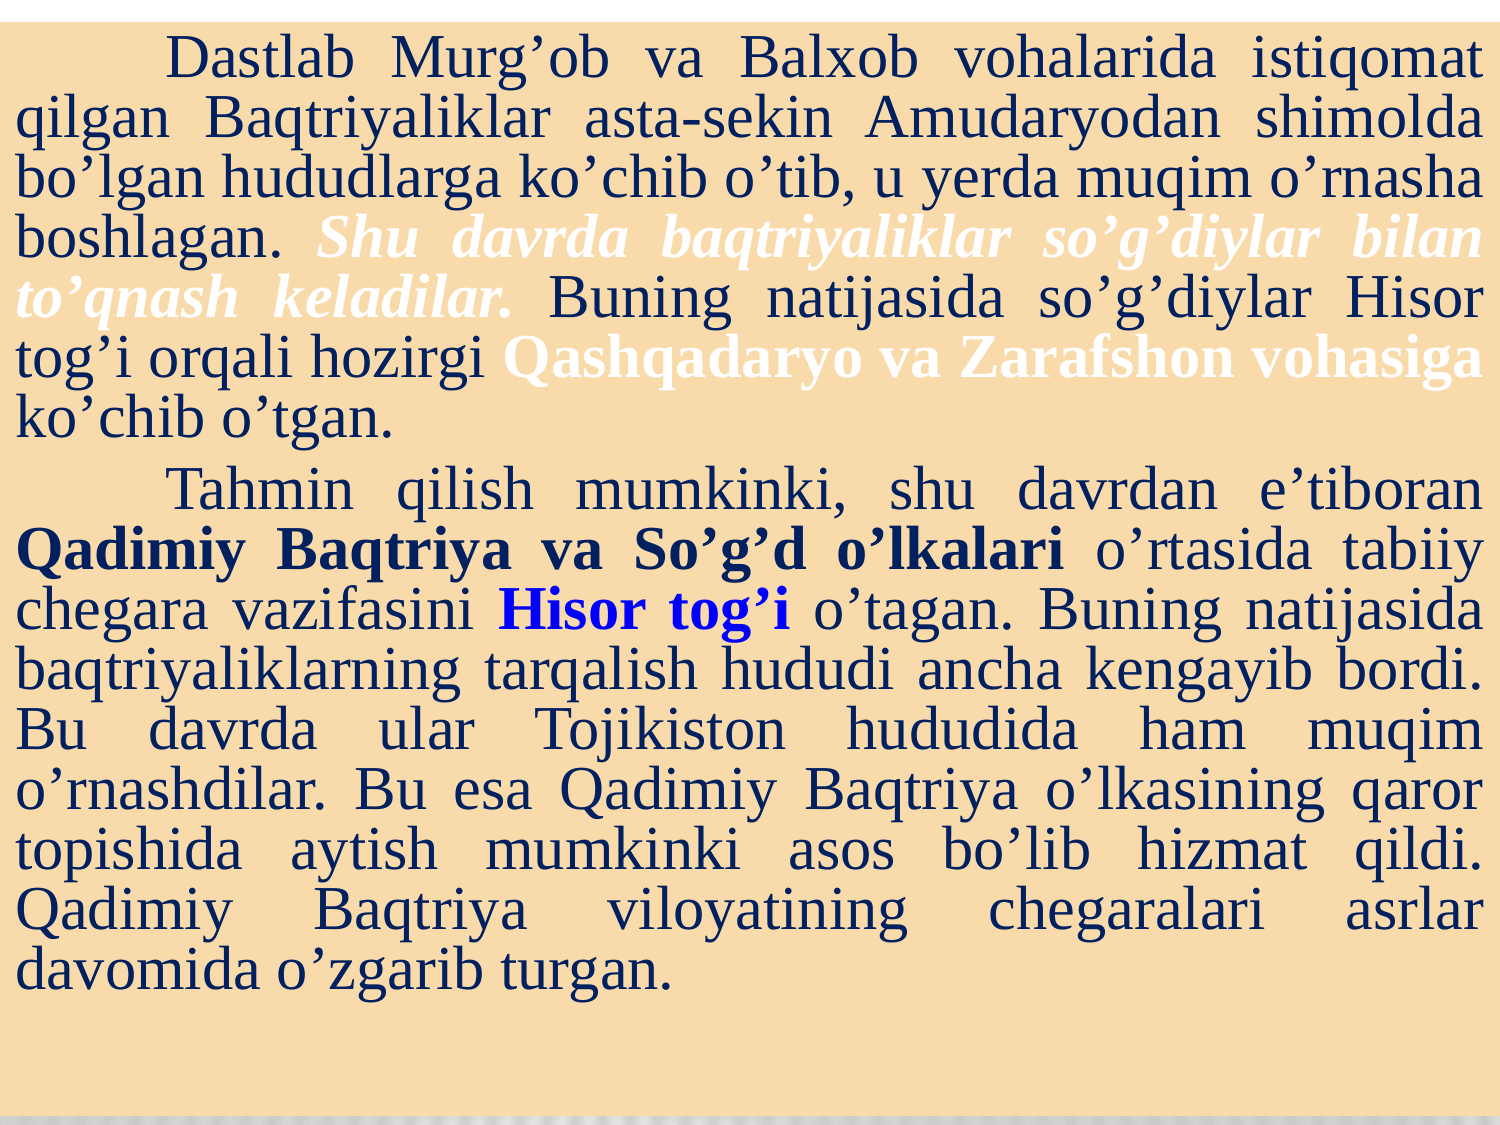

Dastlab Murg’ob va Balxob vohalarida istiqomat qilgan Baqtriyaliklar asta-sekin Amudaryodan shimolda bo’lgan hududlarga ko’chib o’tib, u yerda muqim o’rnasha boshlagan. Shu davrda baqtriyaliklar so’g’diylar bilan to’qnash keladilar. Buning natijasida so’g’diylar Hisor tog’i orqali hozirgi Qashqadaryo va Zarafshon vohasiga ko’chib o’tgan.
	Tahmin qilish mumkinki, shu davrdan e’tiboran Qadimiy Baqtriya va So’g’d o’lkalari o’rtasida tabiiy chegara vazifasini Hisor tog’i o’tagan. Buning natijasida baqtriyaliklarning tarqalish hududi ancha kengayib bordi. Bu davrda ular Tojikiston hududida ham muqim o’rnashdilar. Bu esa Qadimiy Baqtriya o’lkasining qaror topishida aytish mumkinki asos bo’lib hizmat qildi. Qadimiy Baqtriya viloyatining chegaralari asrlar davomida o’zgarib turgan.